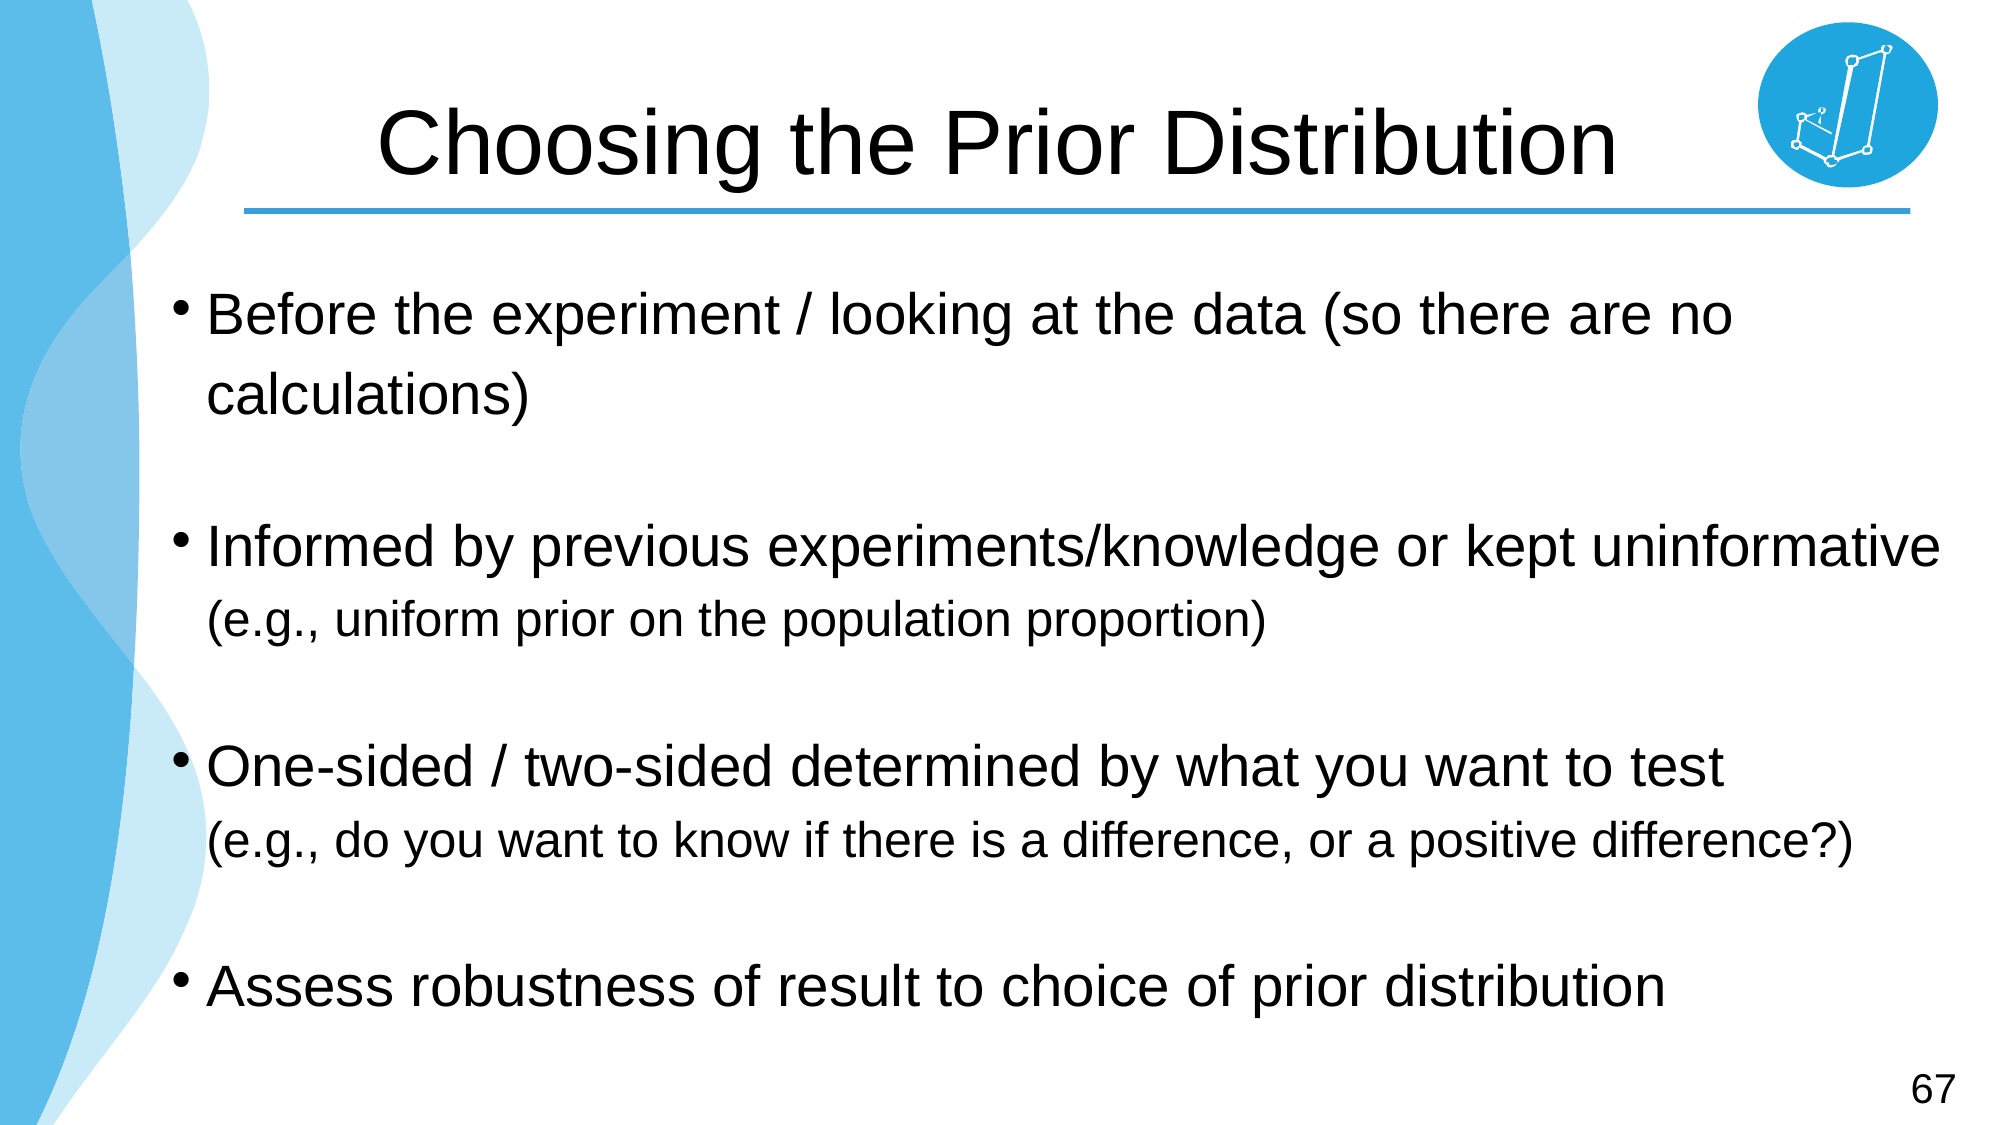

Choosing the Prior Distribution
Before the experiment / looking at the data (so there are no calculations)
Informed by previous experiments/knowledge or kept uninformative
(e.g., uniform prior on the population proportion)
One-sided / two-sided determined by what you want to test
(e.g., do you want to know if there is a difference, or a positive difference?)
Assess robustness of result to choice of prior distribution